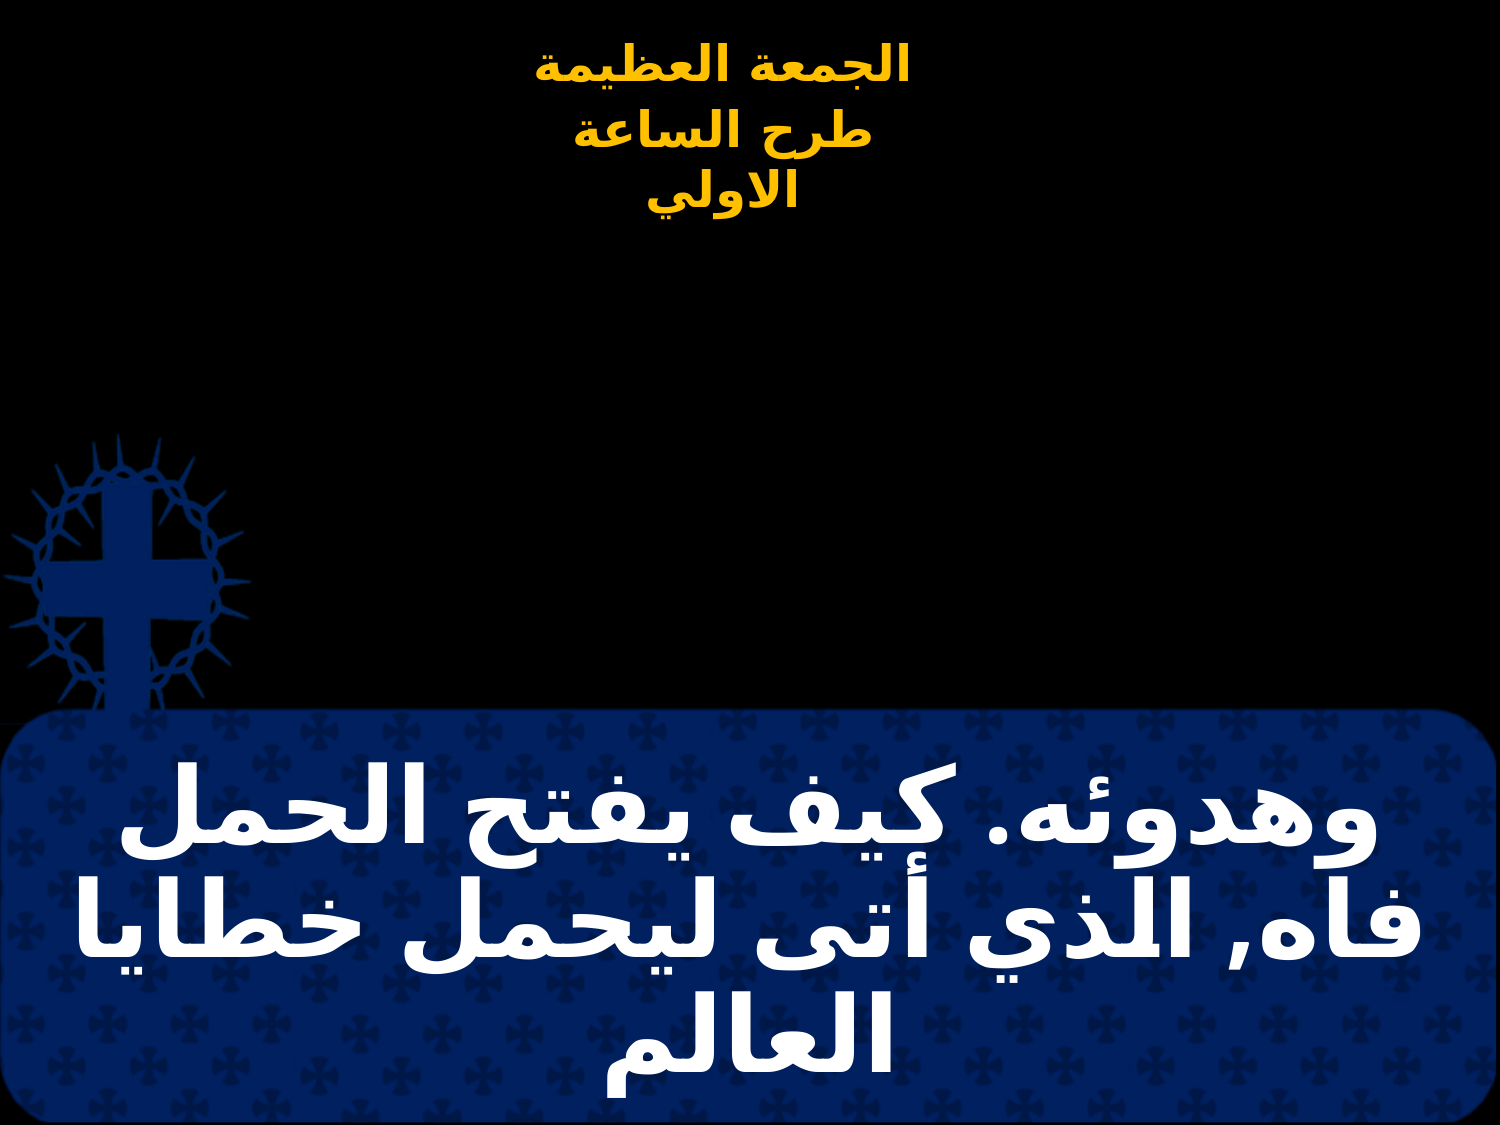

# وهدوئه. كيف يفتح الحمل فاه, الذي أتى ليحمل خطايا العالم